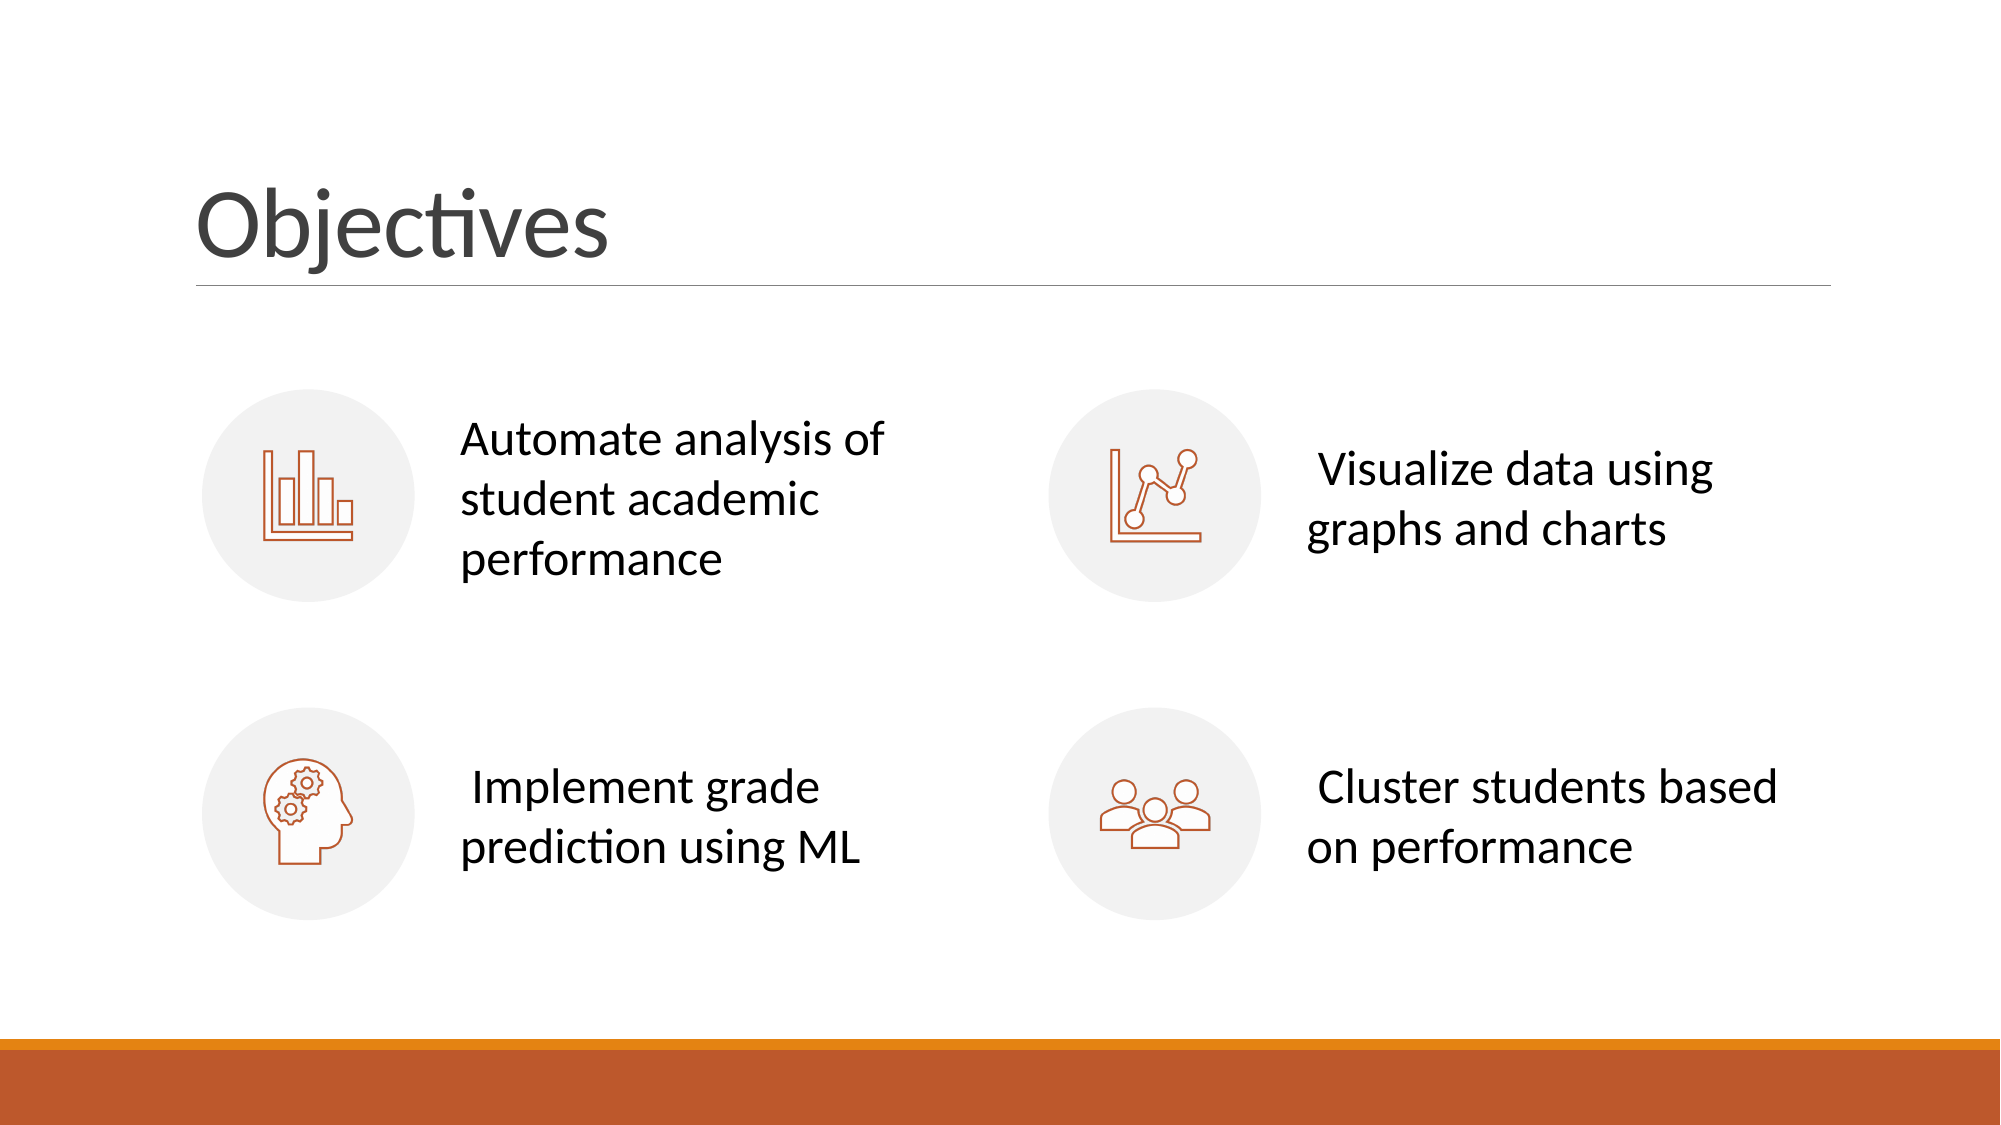

# Objectives
Automate analysis of student academic performance
 Visualize data using graphs and charts
 Implement grade prediction using ML
 Cluster students based on performance